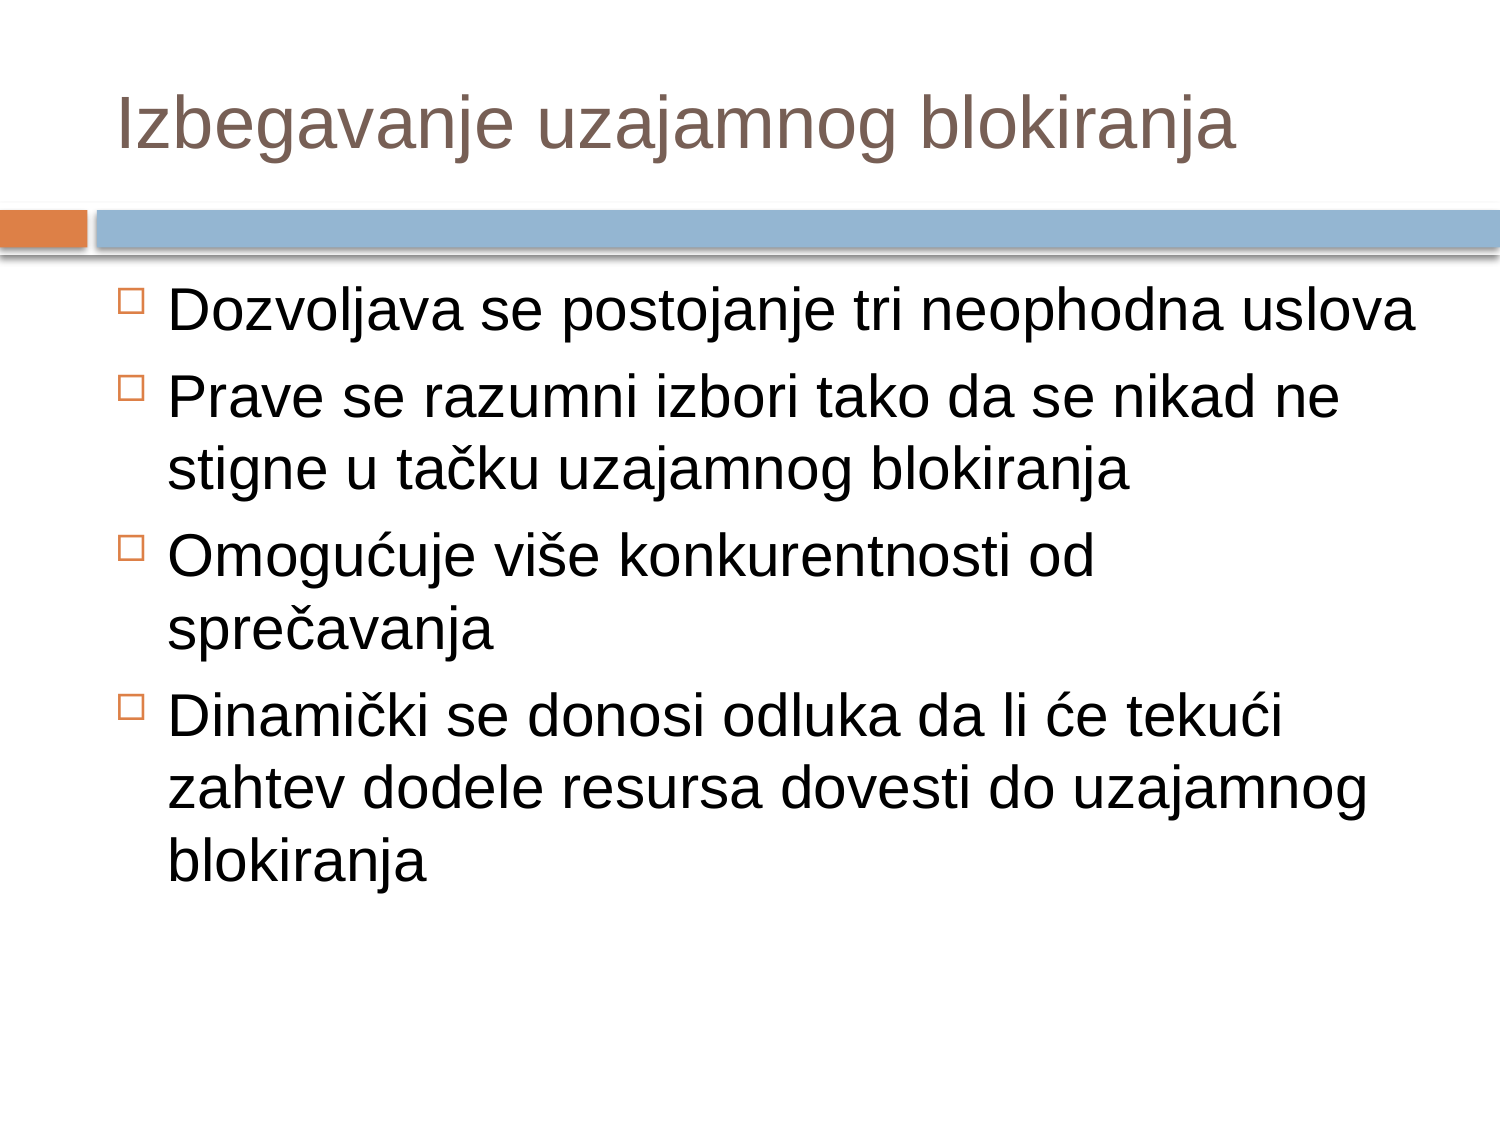

# Izbegavanje uzajamnog blokiranja
Dozvoljava se postojanje tri neophodna uslova
Prave se razumni izbori tako da se nikad ne stigne u tačku uzajamnog blokiranja
Omogućuje više konkurentnosti od sprečavanja
Dinamički se donosi odluka da li će tekući zahtev dodele resursa dovesti do uzajamnog blokiranja